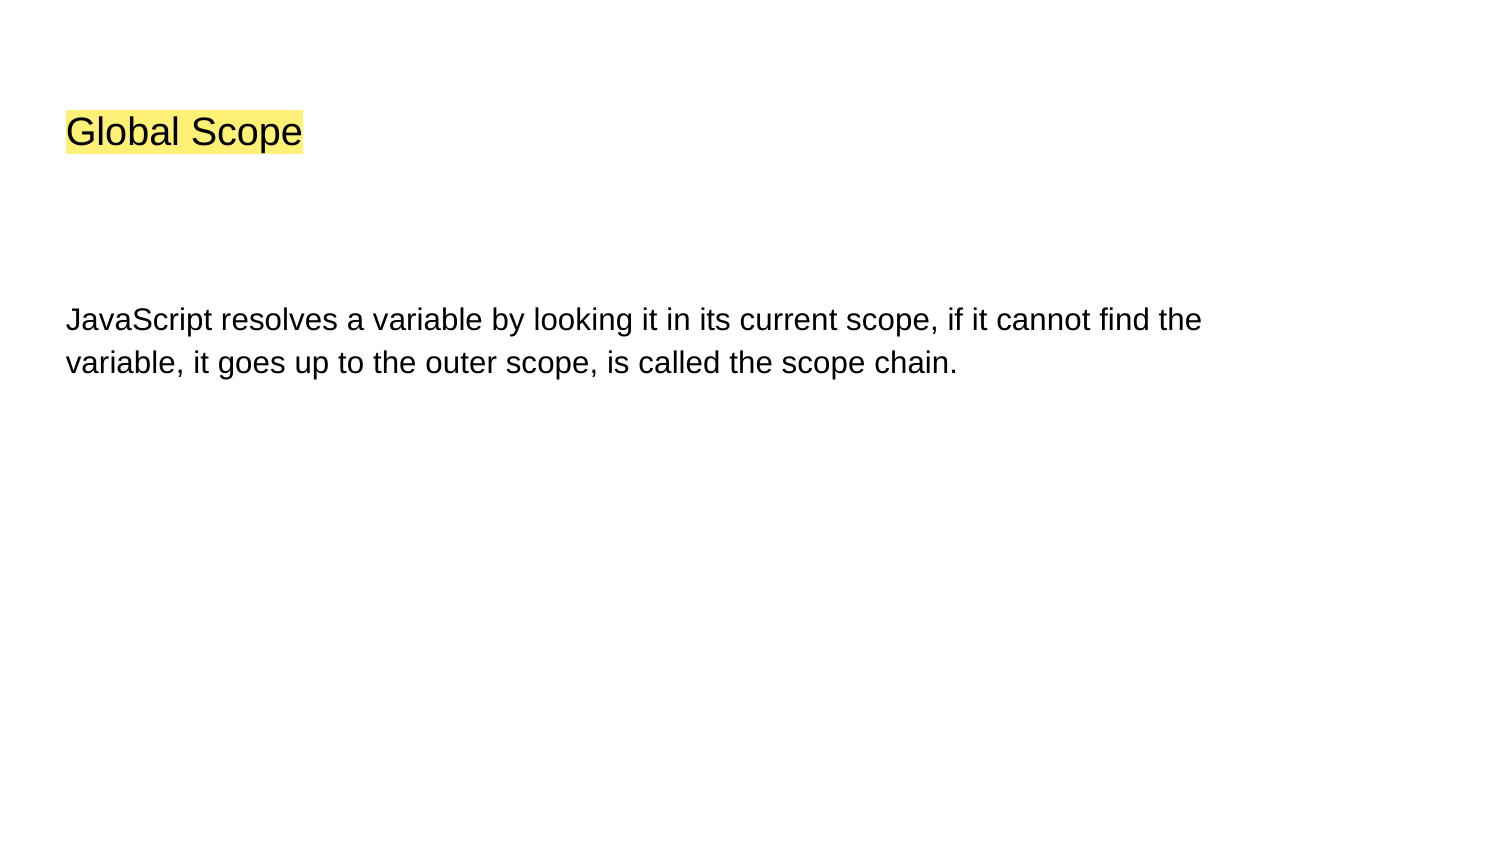

Global Scope

JavaScript resolves a variable by looking it in its current scope, if it cannot find the variable, it goes up to the outer scope, is called the scope chain.